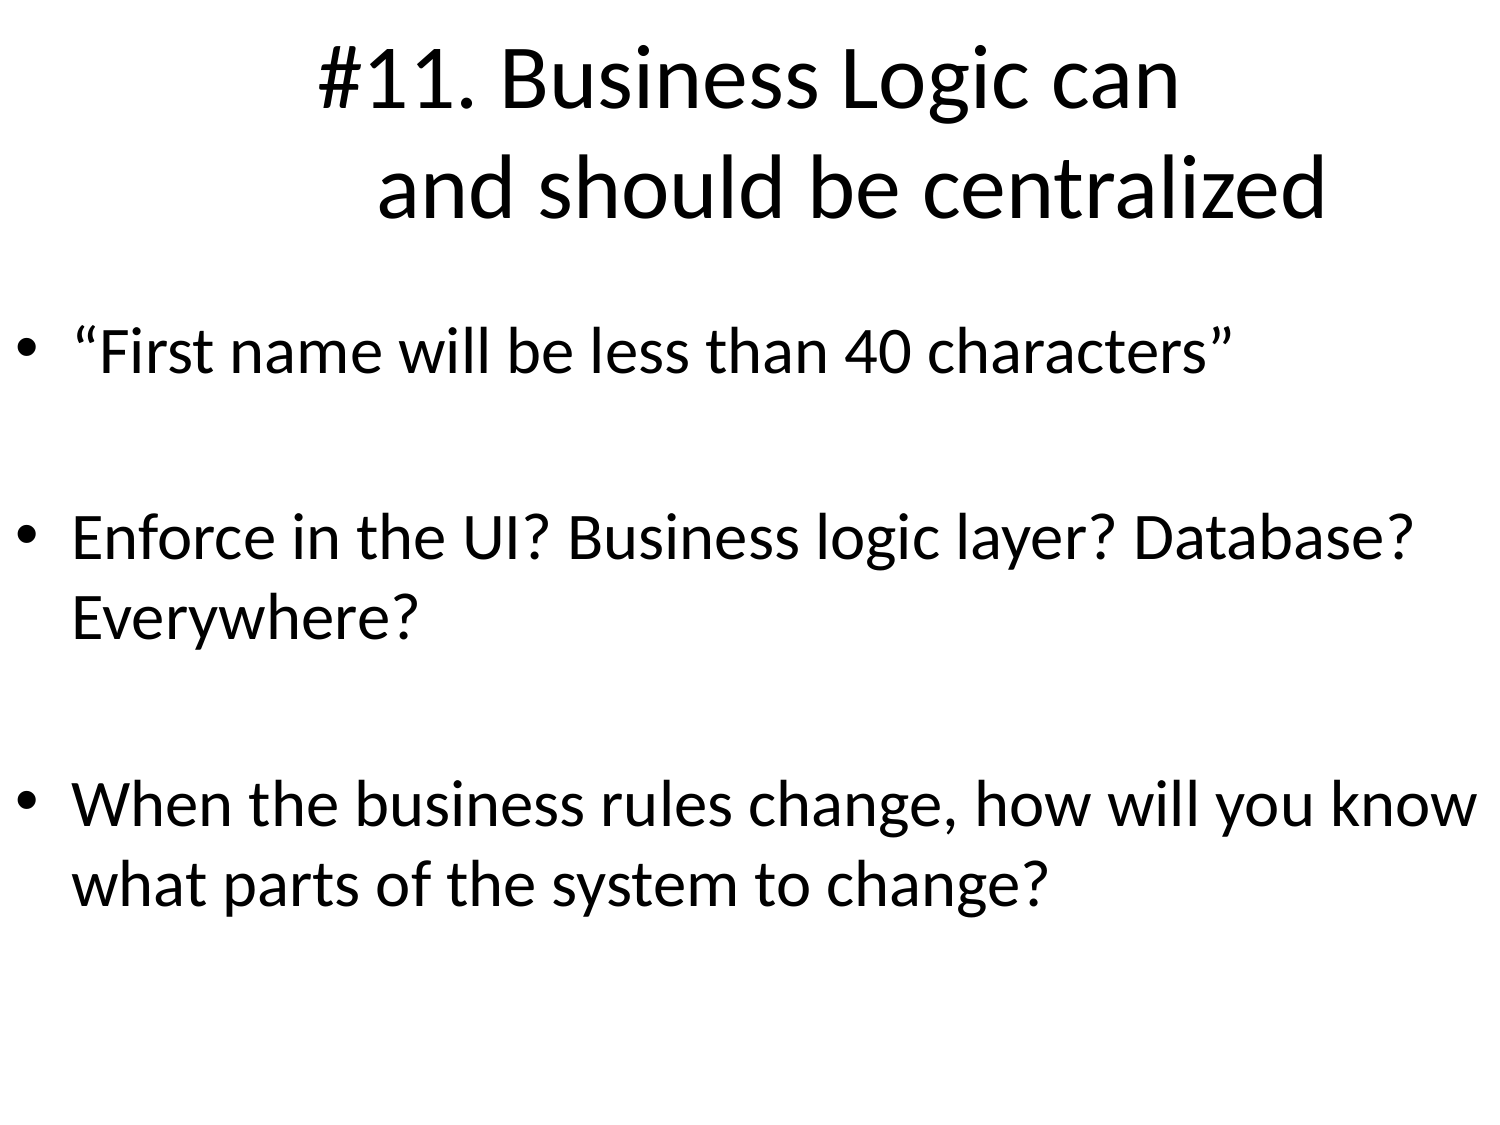

# #11. Business Logic can and should be centralized

“First name will be less than 40 characters”

Enforce in the UI? Business logic layer? Database? Everywhere?

When the business rules change, how will you know what parts of the system to change?